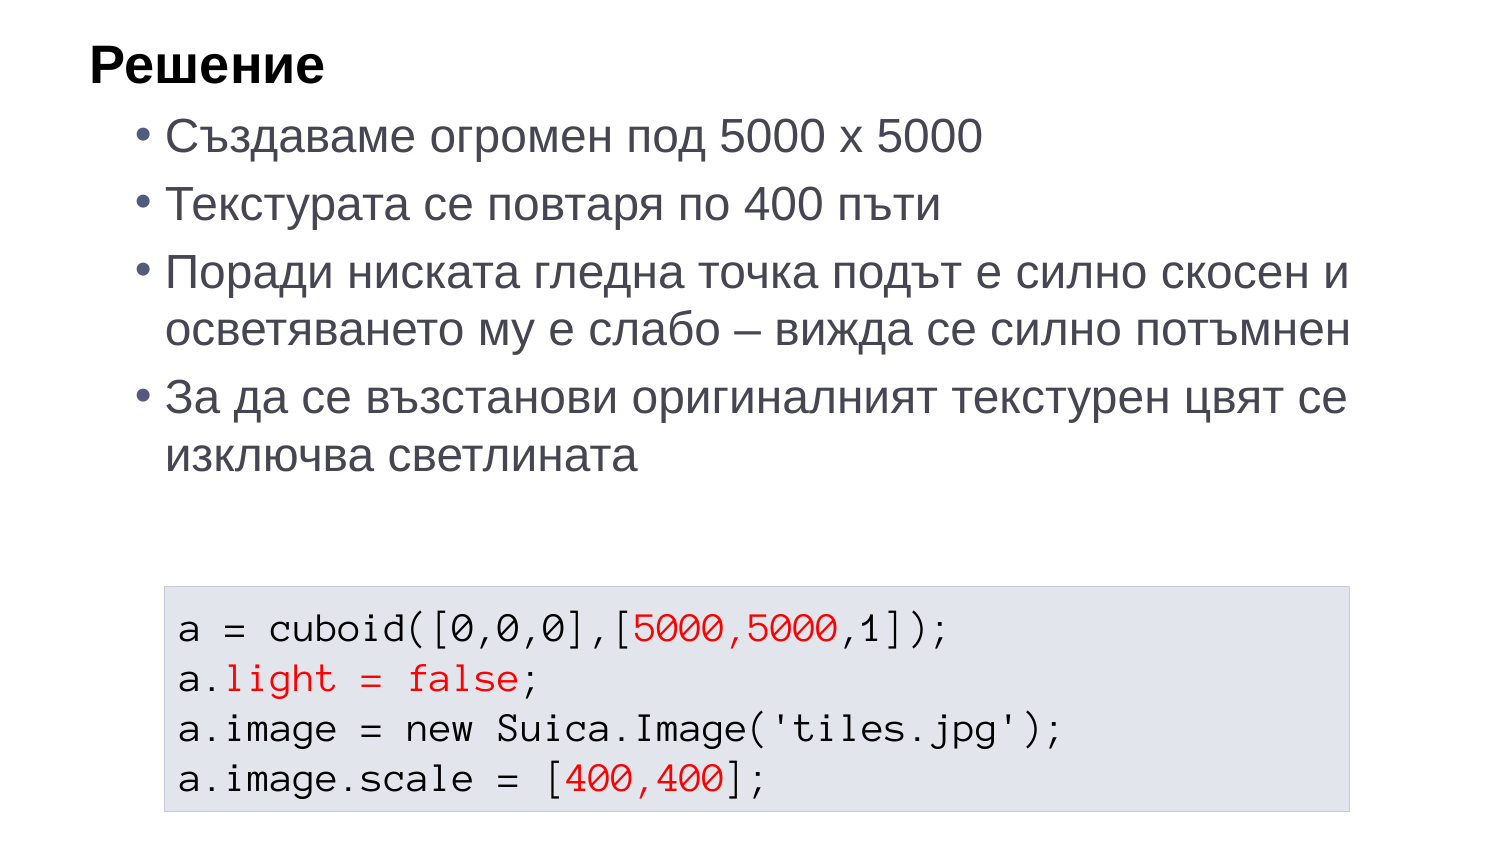

Решение
Създаваме огромен под 5000 х 5000
Текстурата се повтаря по 400 пъти
Поради ниската гледна точка подът е силно скосен и осветяването му е слабо – вижда се силно потъмнен
За да се възстанови оригиналният текстурен цвят се изключва светлината
a = cuboid([0,0,0],[5000,5000,1]);
a.light = false;
a.image = new Suica.Image('tiles.jpg');
a.image.scale = [400,400];